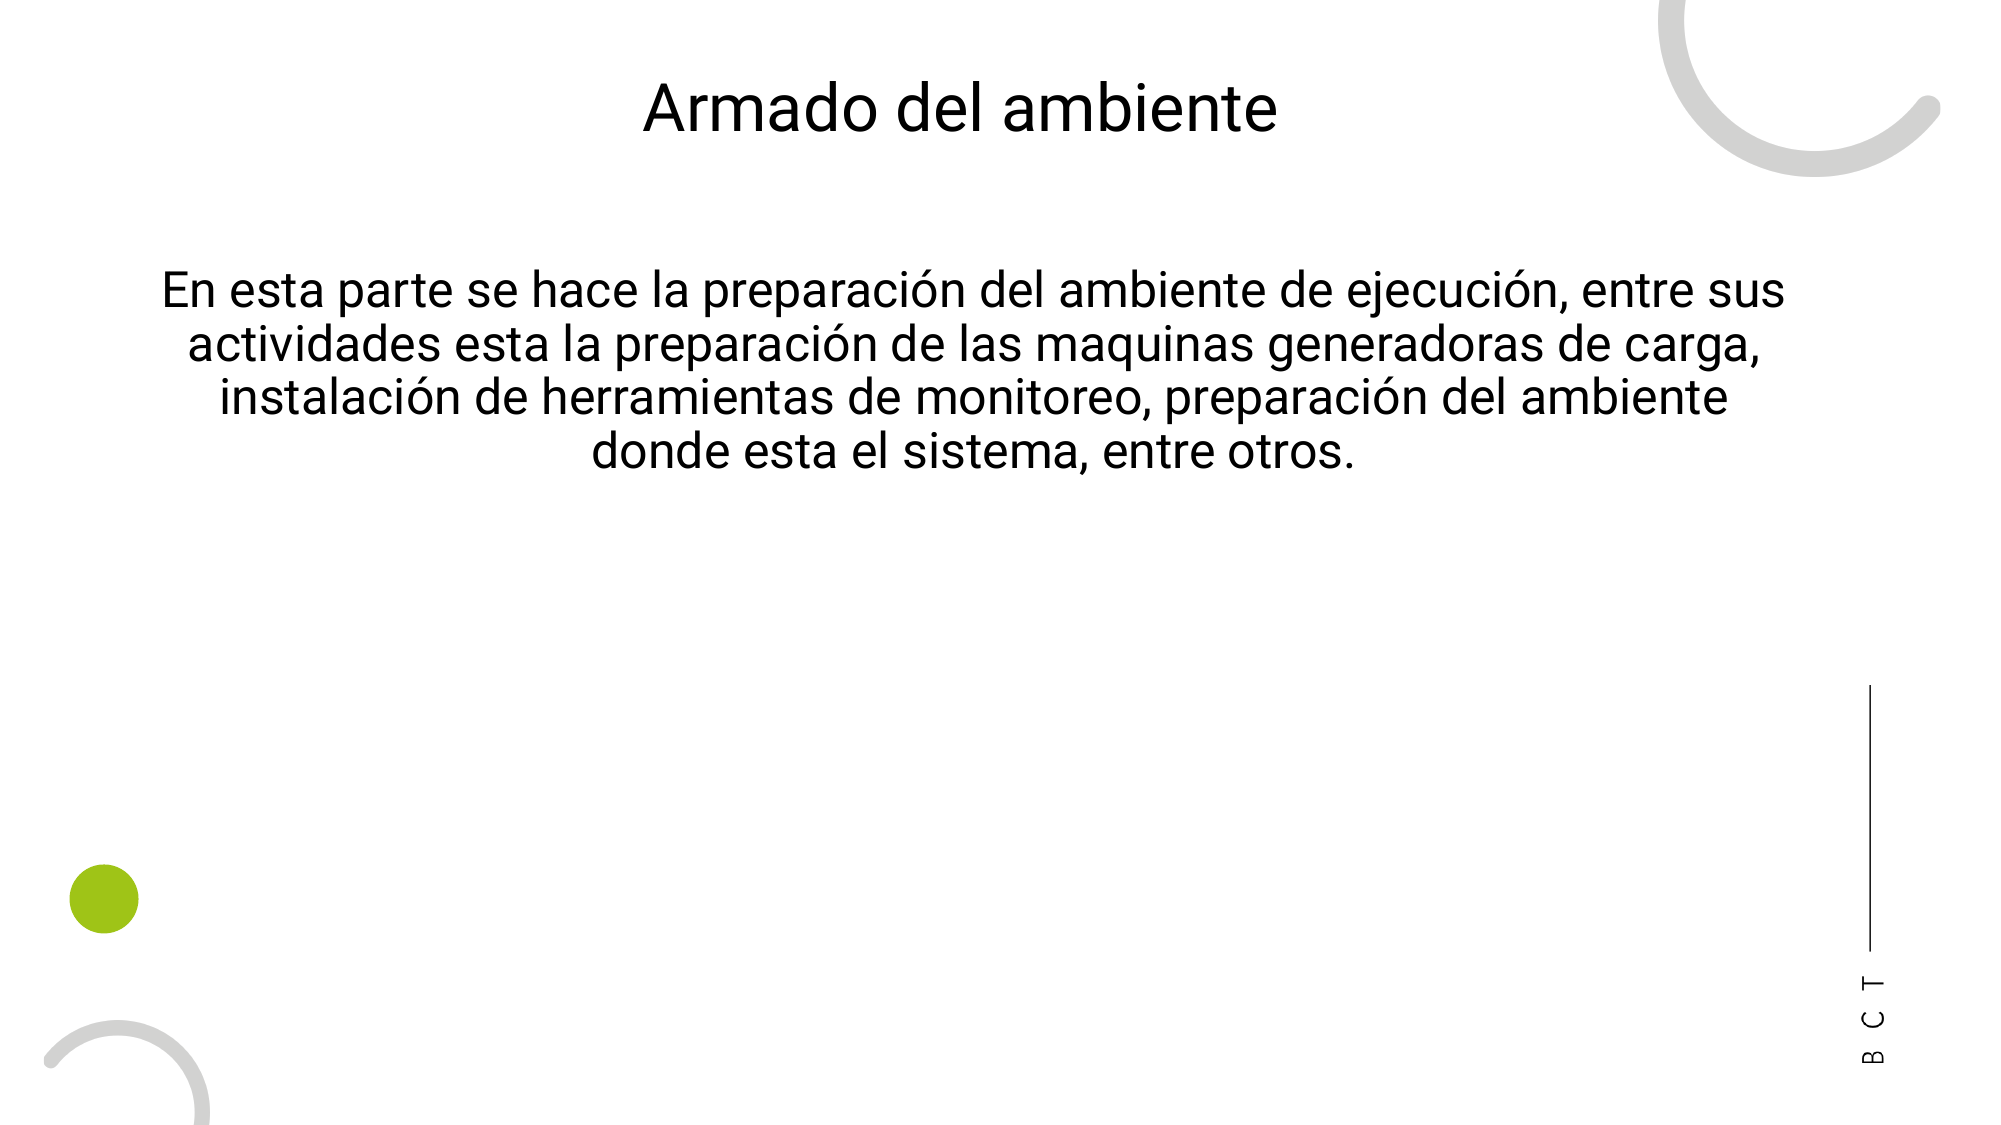

Armado del ambiente
En esta parte se hace la preparación del ambiente de ejecución, entre sus actividades esta la preparación de las maquinas generadoras de carga, instalación de herramientas de monitoreo, preparación del ambiente donde esta el sistema, entre otros.